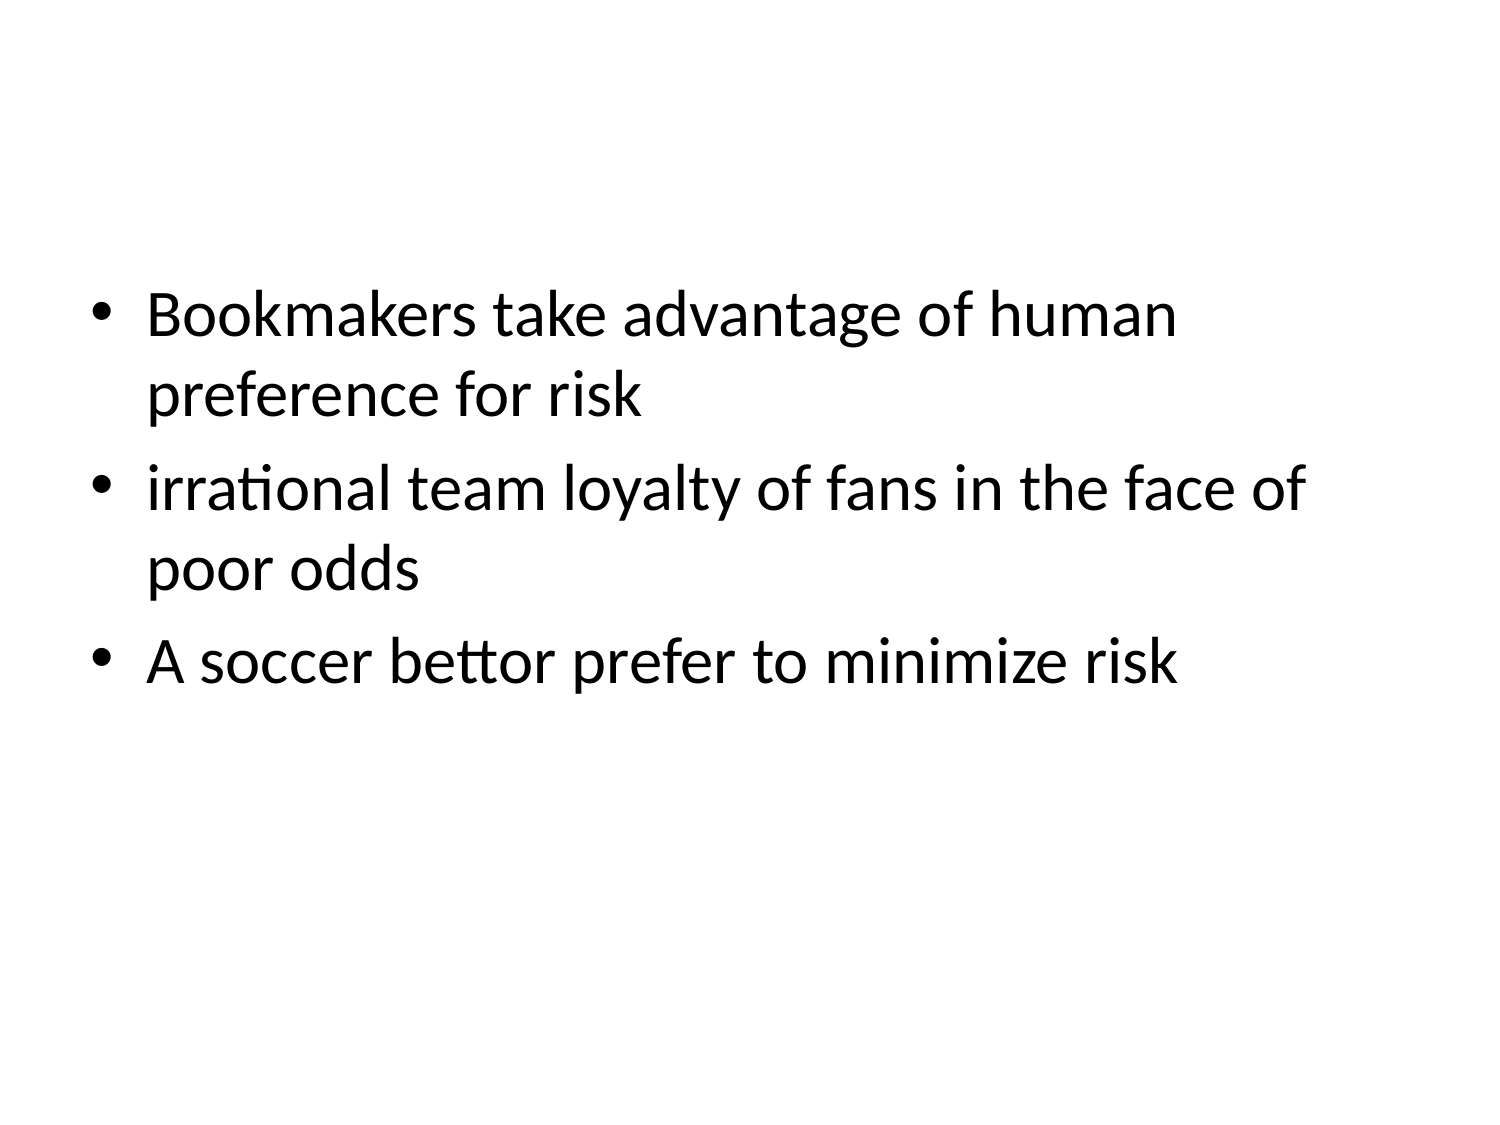

#
Bookmakers take advantage of human preference for risk
irrational team loyalty of fans in the face of poor odds
A soccer bettor prefer to minimize risk